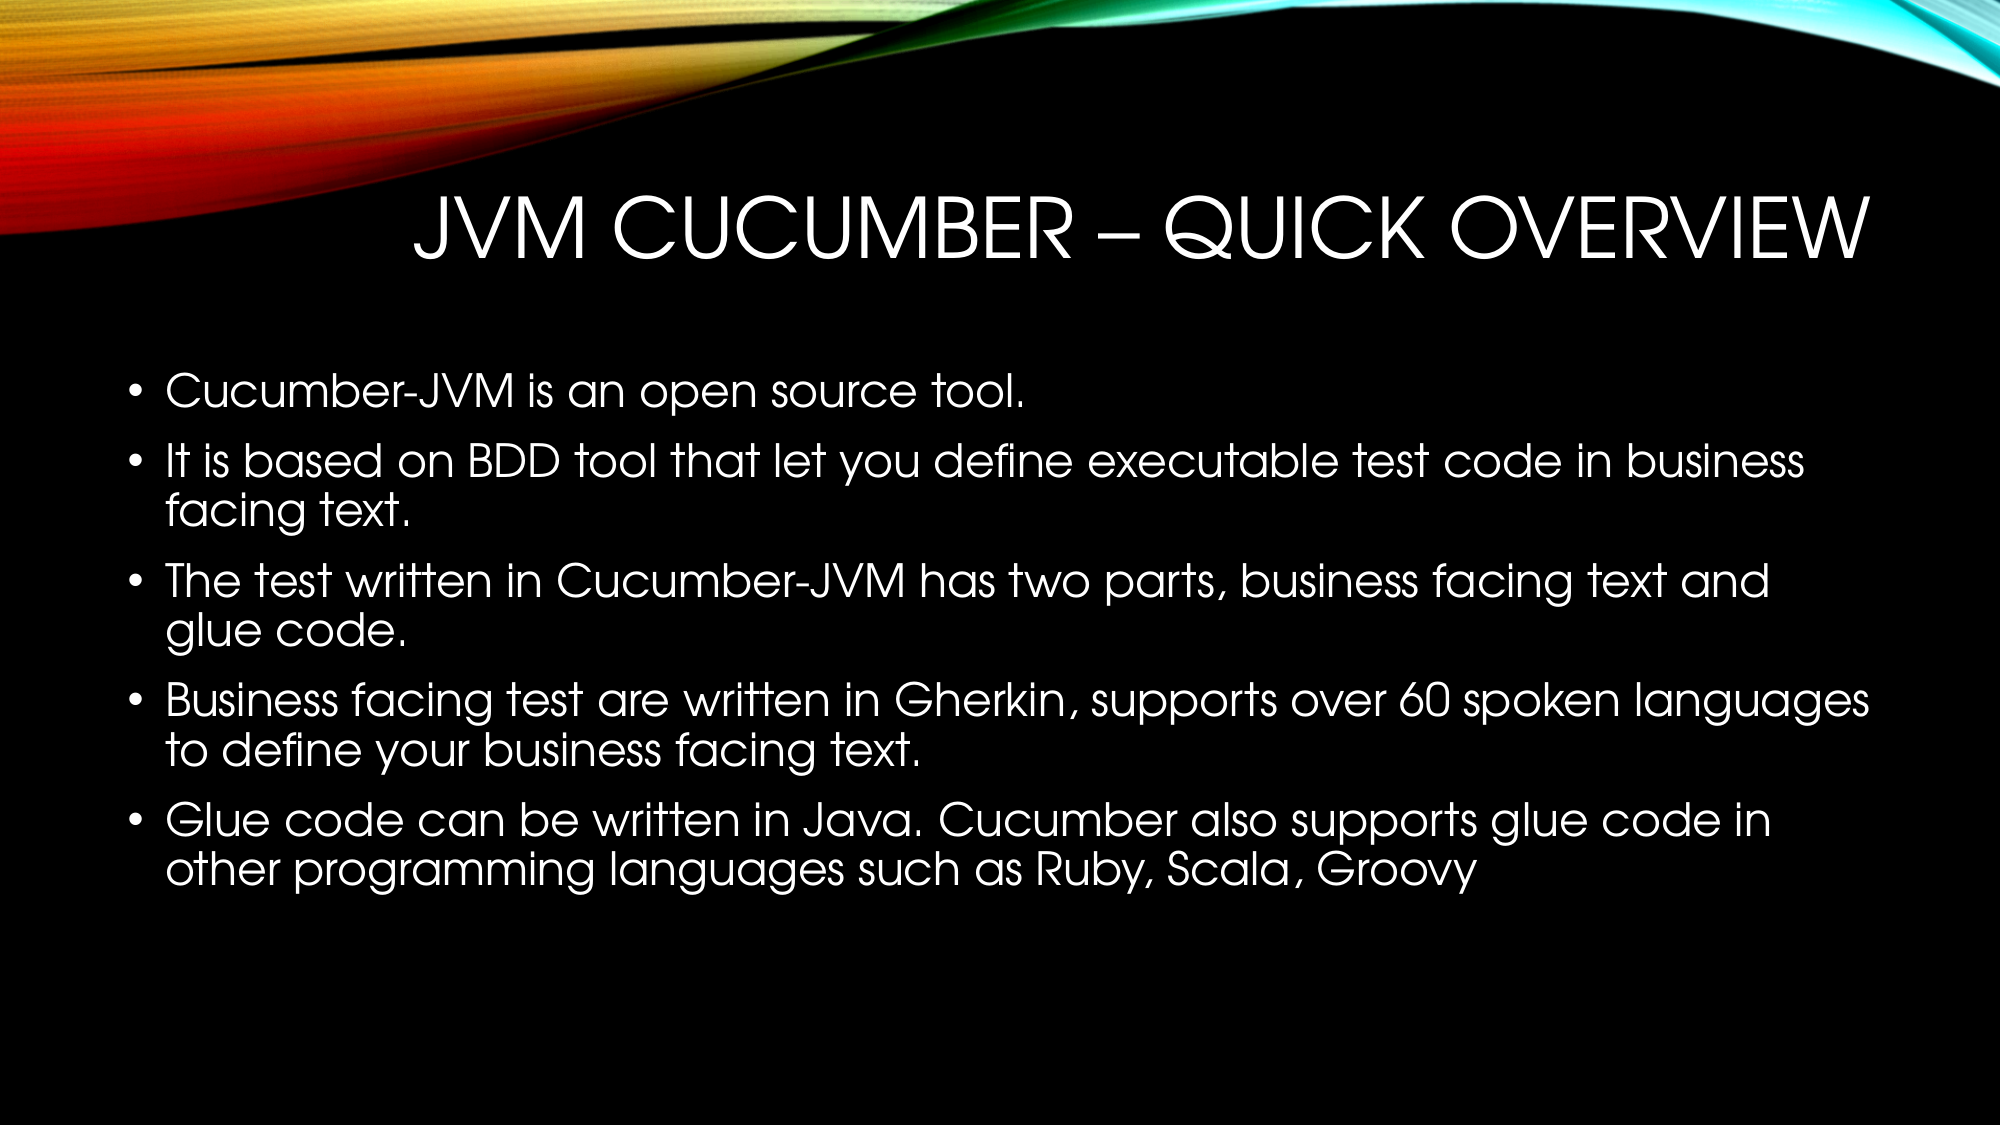

# JVM Cucumber – Quick overview
Cucumber-JVM is an open source tool.
It is based on BDD tool that let you define executable test code in business facing text.
The test written in Cucumber-JVM has two parts, business facing text and glue code.
Business facing test are written in Gherkin, supports over 60 spoken languages to define your business facing text.
Glue code can be written in Java. Cucumber also supports glue code in other programming languages such as Ruby, Scala, Groovy